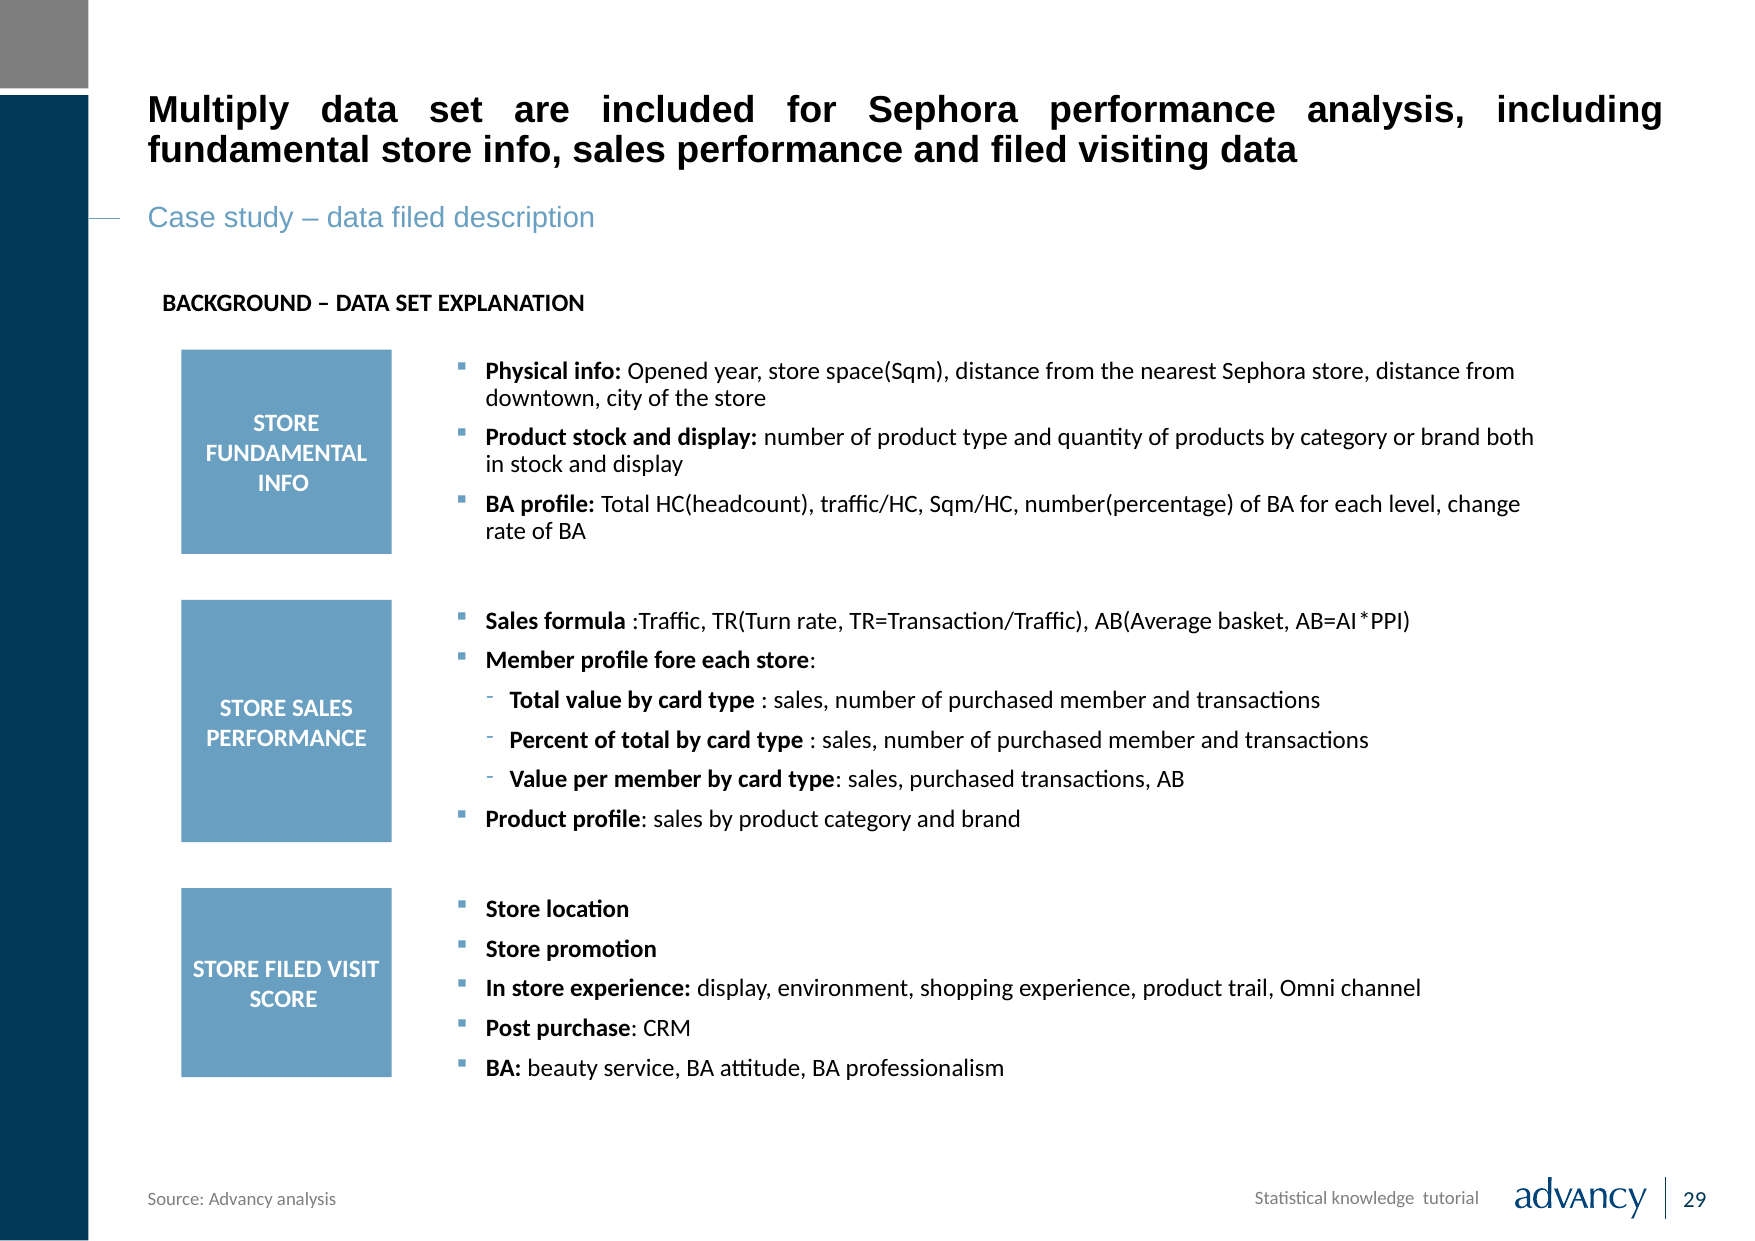

# Multiply data set are included for Sephora performance analysis, including fundamental store info, sales performance and filed visiting data
Case study – data filed description
BACKGROUND – data set explanation
Store fundamental info
Physical info: Opened year, store space(Sqm), distance from the nearest Sephora store, distance from downtown, city of the store
Product stock and display: number of product type and quantity of products by category or brand both in stock and display
BA profile: Total HC(headcount), traffic/HC, Sqm/HC, number(percentage) of BA for each level, change rate of BA
Store sales performance
Sales formula :Traffic, TR(Turn rate, TR=Transaction/Traffic), AB(Average basket, AB=AI*PPI)
Member profile fore each store:
Total value by card type : sales, number of purchased member and transactions
Percent of total by card type : sales, number of purchased member and transactions
Value per member by card type: sales, purchased transactions, AB
Product profile: sales by product category and brand
Store filed visit score
Store location
Store promotion
In store experience: display, environment, shopping experience, product trail, Omni channel
Post purchase: CRM
BA: beauty service, BA attitude, BA professionalism
Source: Advancy analysis